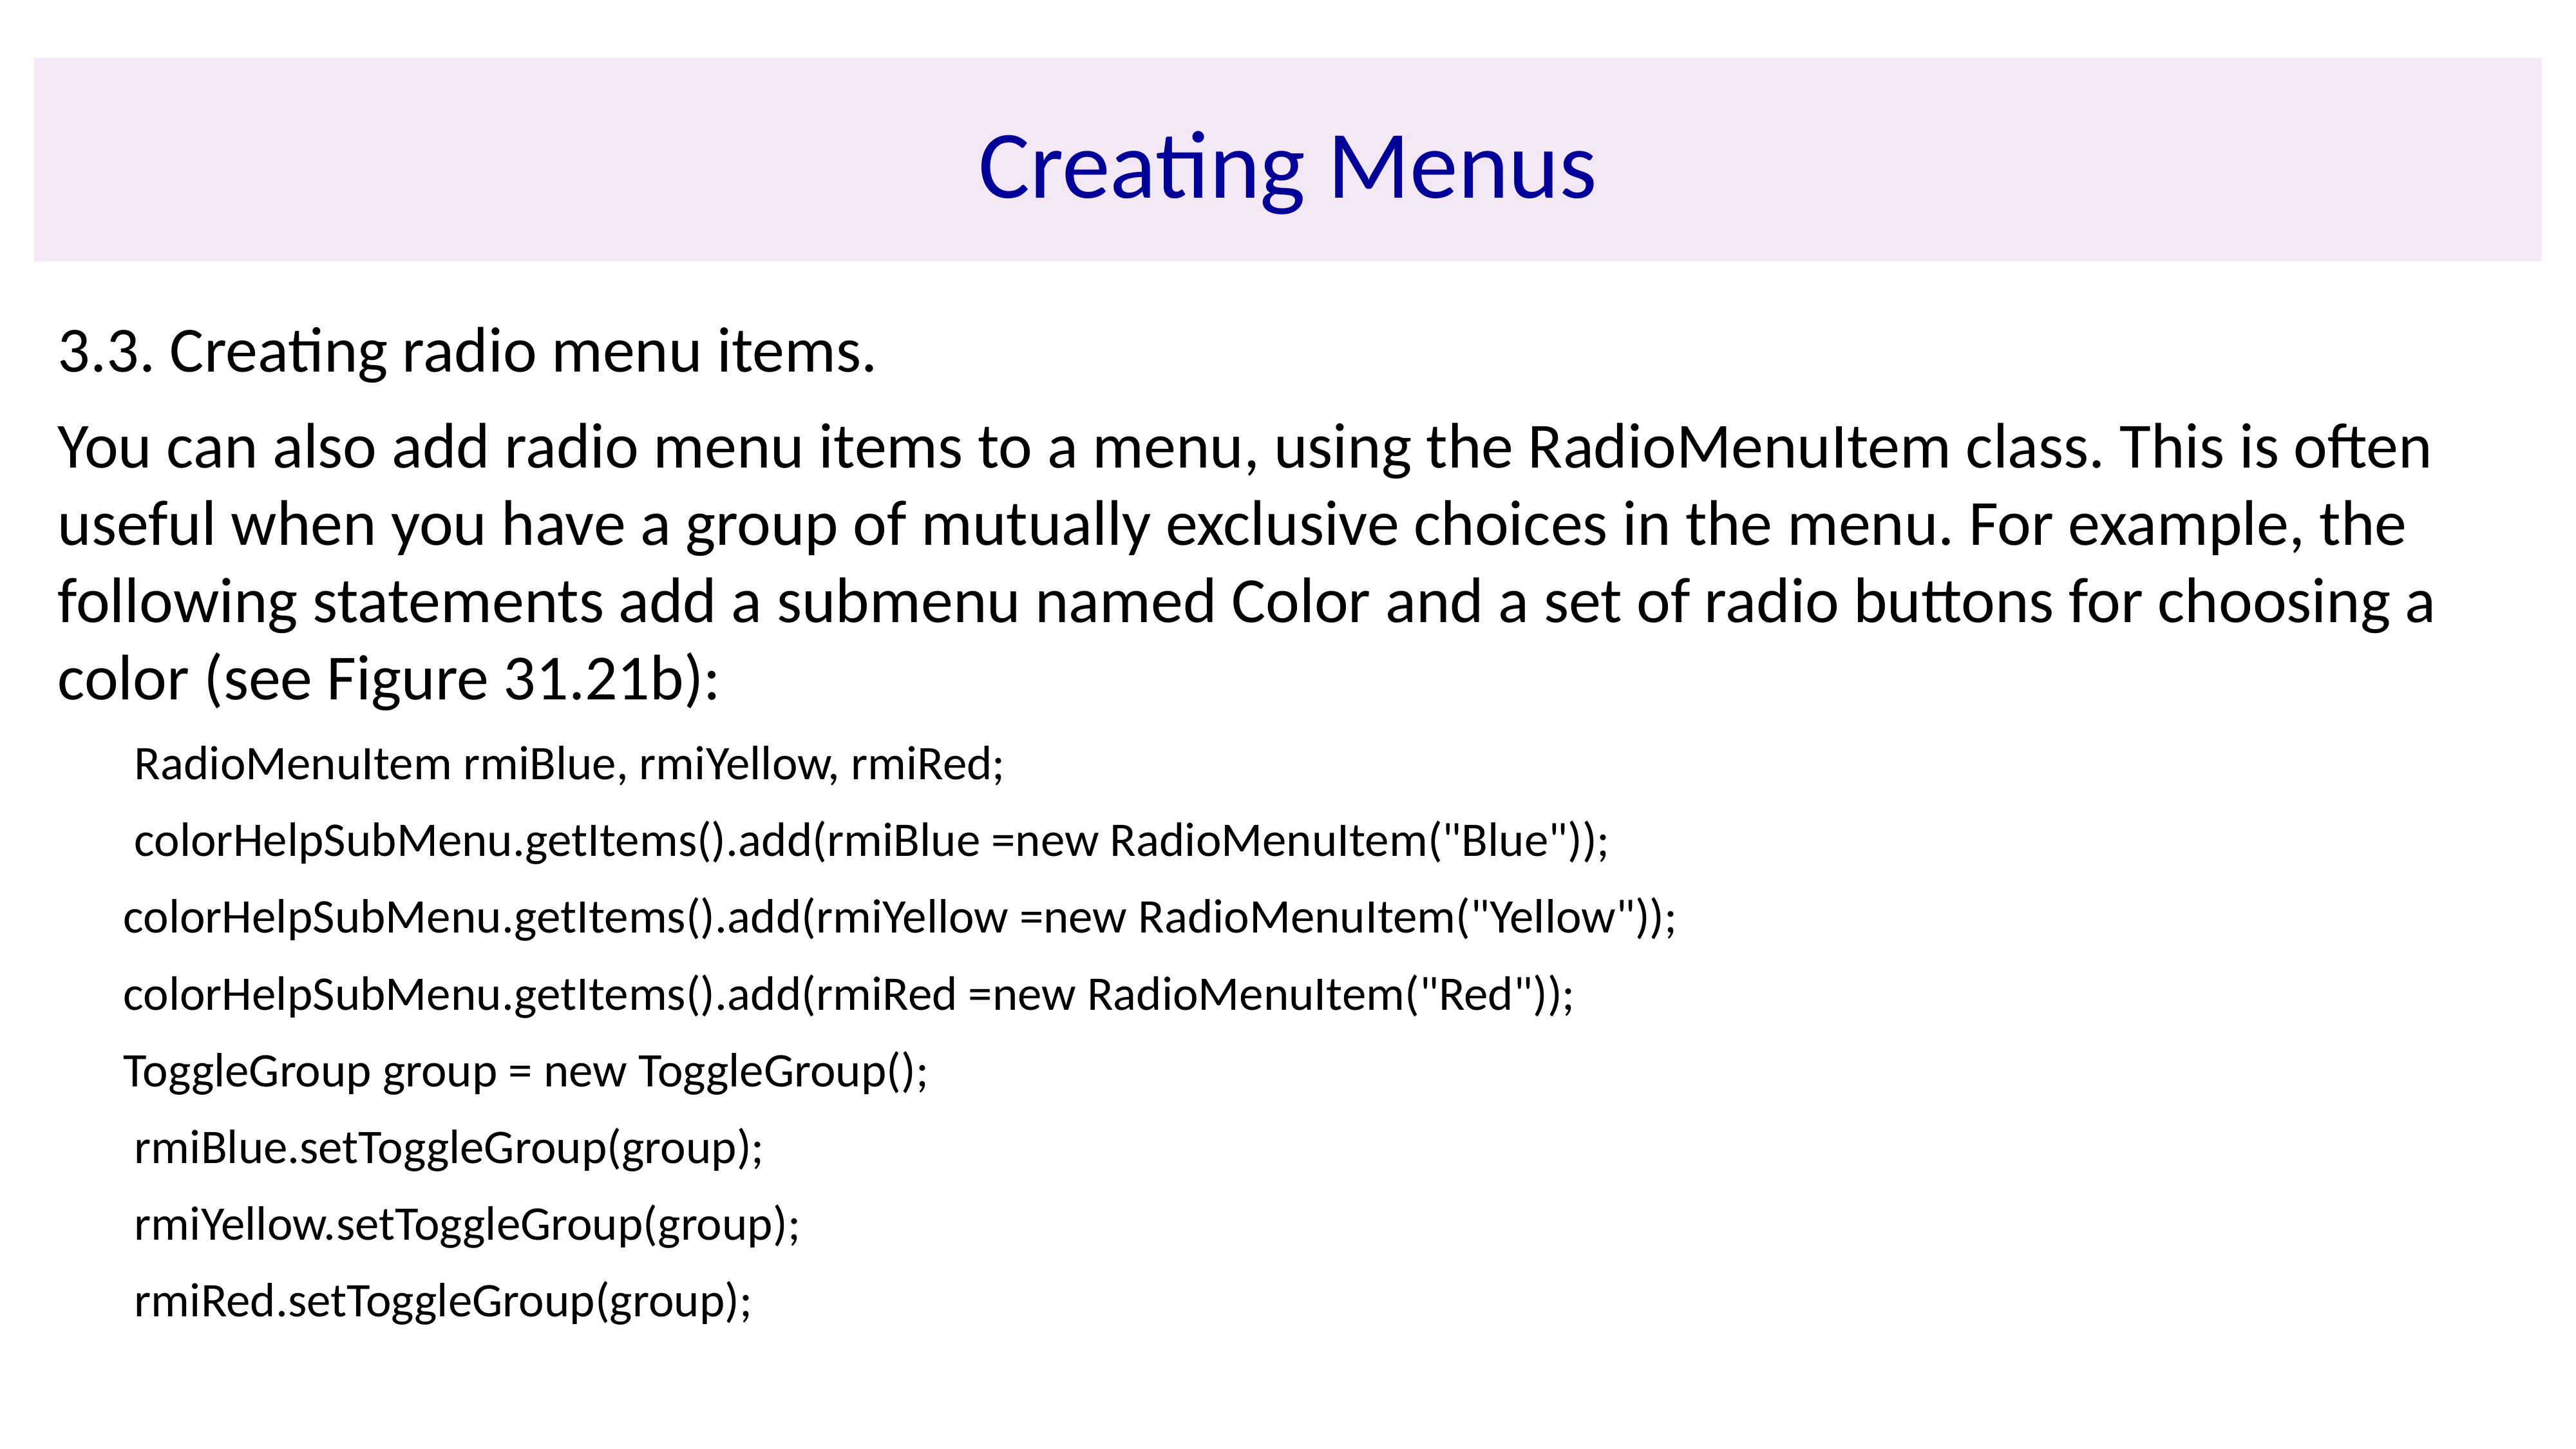

# Creating Menus
3.3. Creating radio menu items.
You can also add radio menu items to a menu, using the RadioMenuItem class. This is often useful when you have a group of mutually exclusive choices in the menu. For example, the following statements add a submenu named Color and a set of radio buttons for choosing a color (see Figure 31.21b):
       RadioMenuItem rmiBlue, rmiYellow, rmiRed;
       colorHelpSubMenu.getItems().add(rmiBlue =new RadioMenuItem("Blue"));
      colorHelpSubMenu.getItems().add(rmiYellow =new RadioMenuItem("Yellow"));
      colorHelpSubMenu.getItems().add(rmiRed =new RadioMenuItem("Red"));
      ToggleGroup group = new ToggleGroup();
       rmiBlue.setToggleGroup(group);
       rmiYellow.setToggleGroup(group);
       rmiRed.setToggleGroup(group);